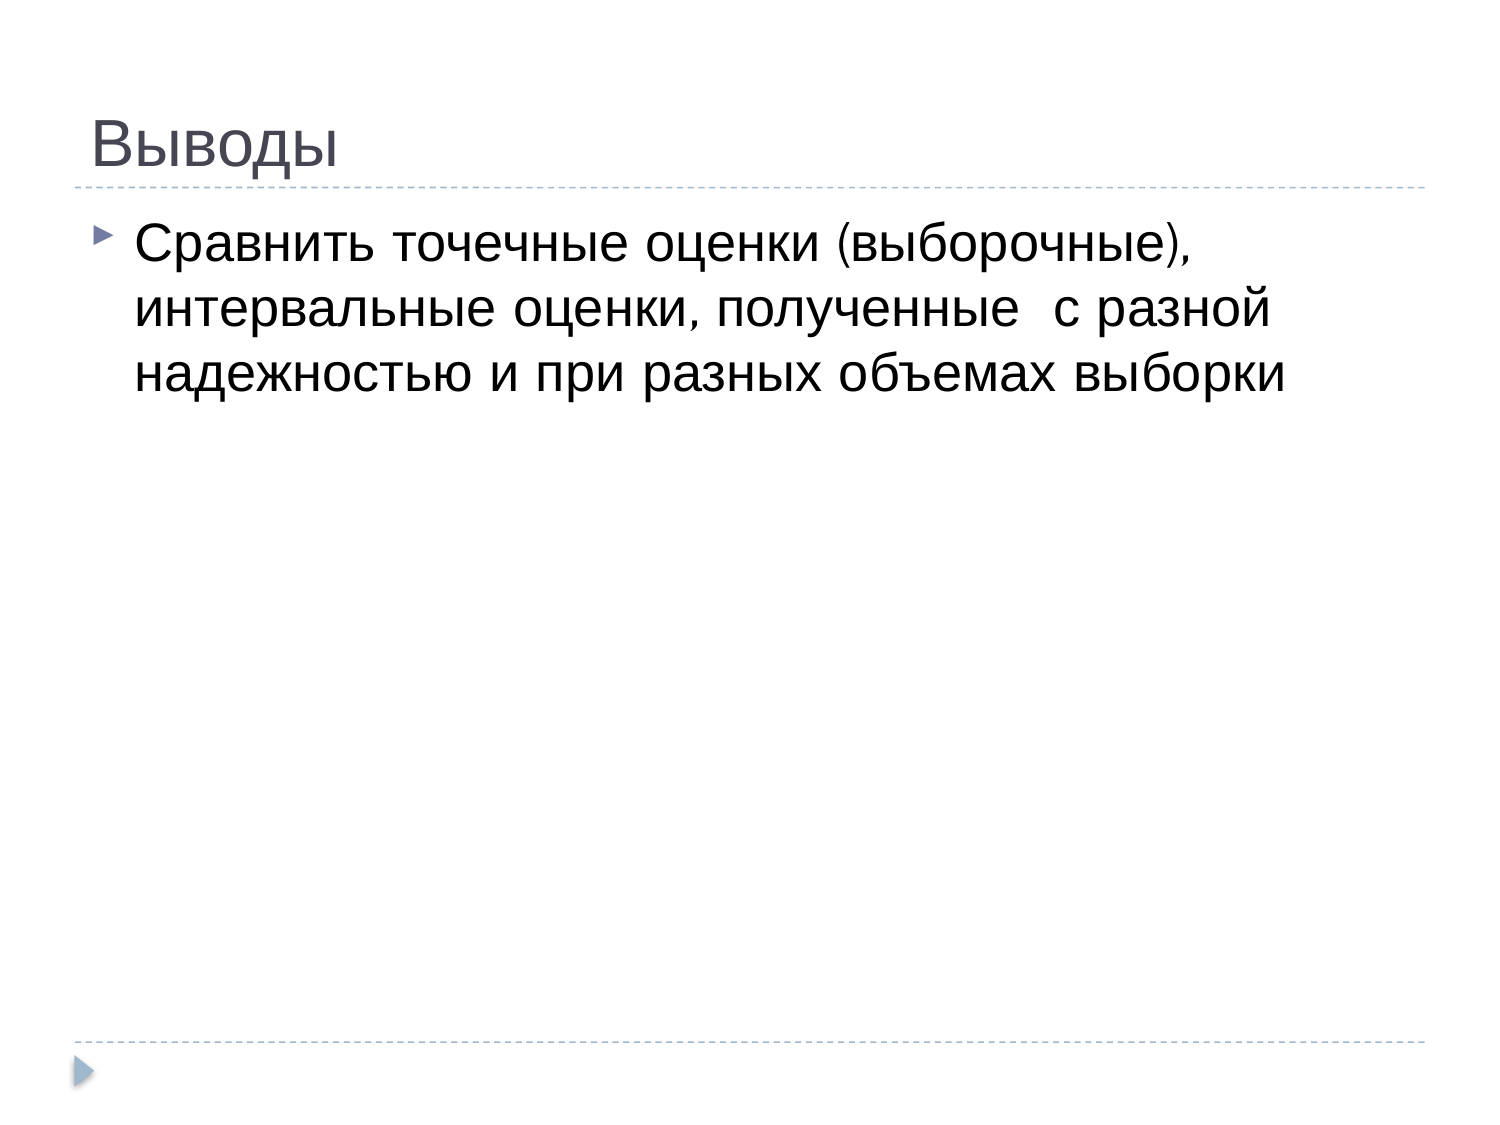

# Выводы
Сравнить точечные оценки (выборочные), интервальные оценки, полученные  с разной надежностью и при разных объемах выборки